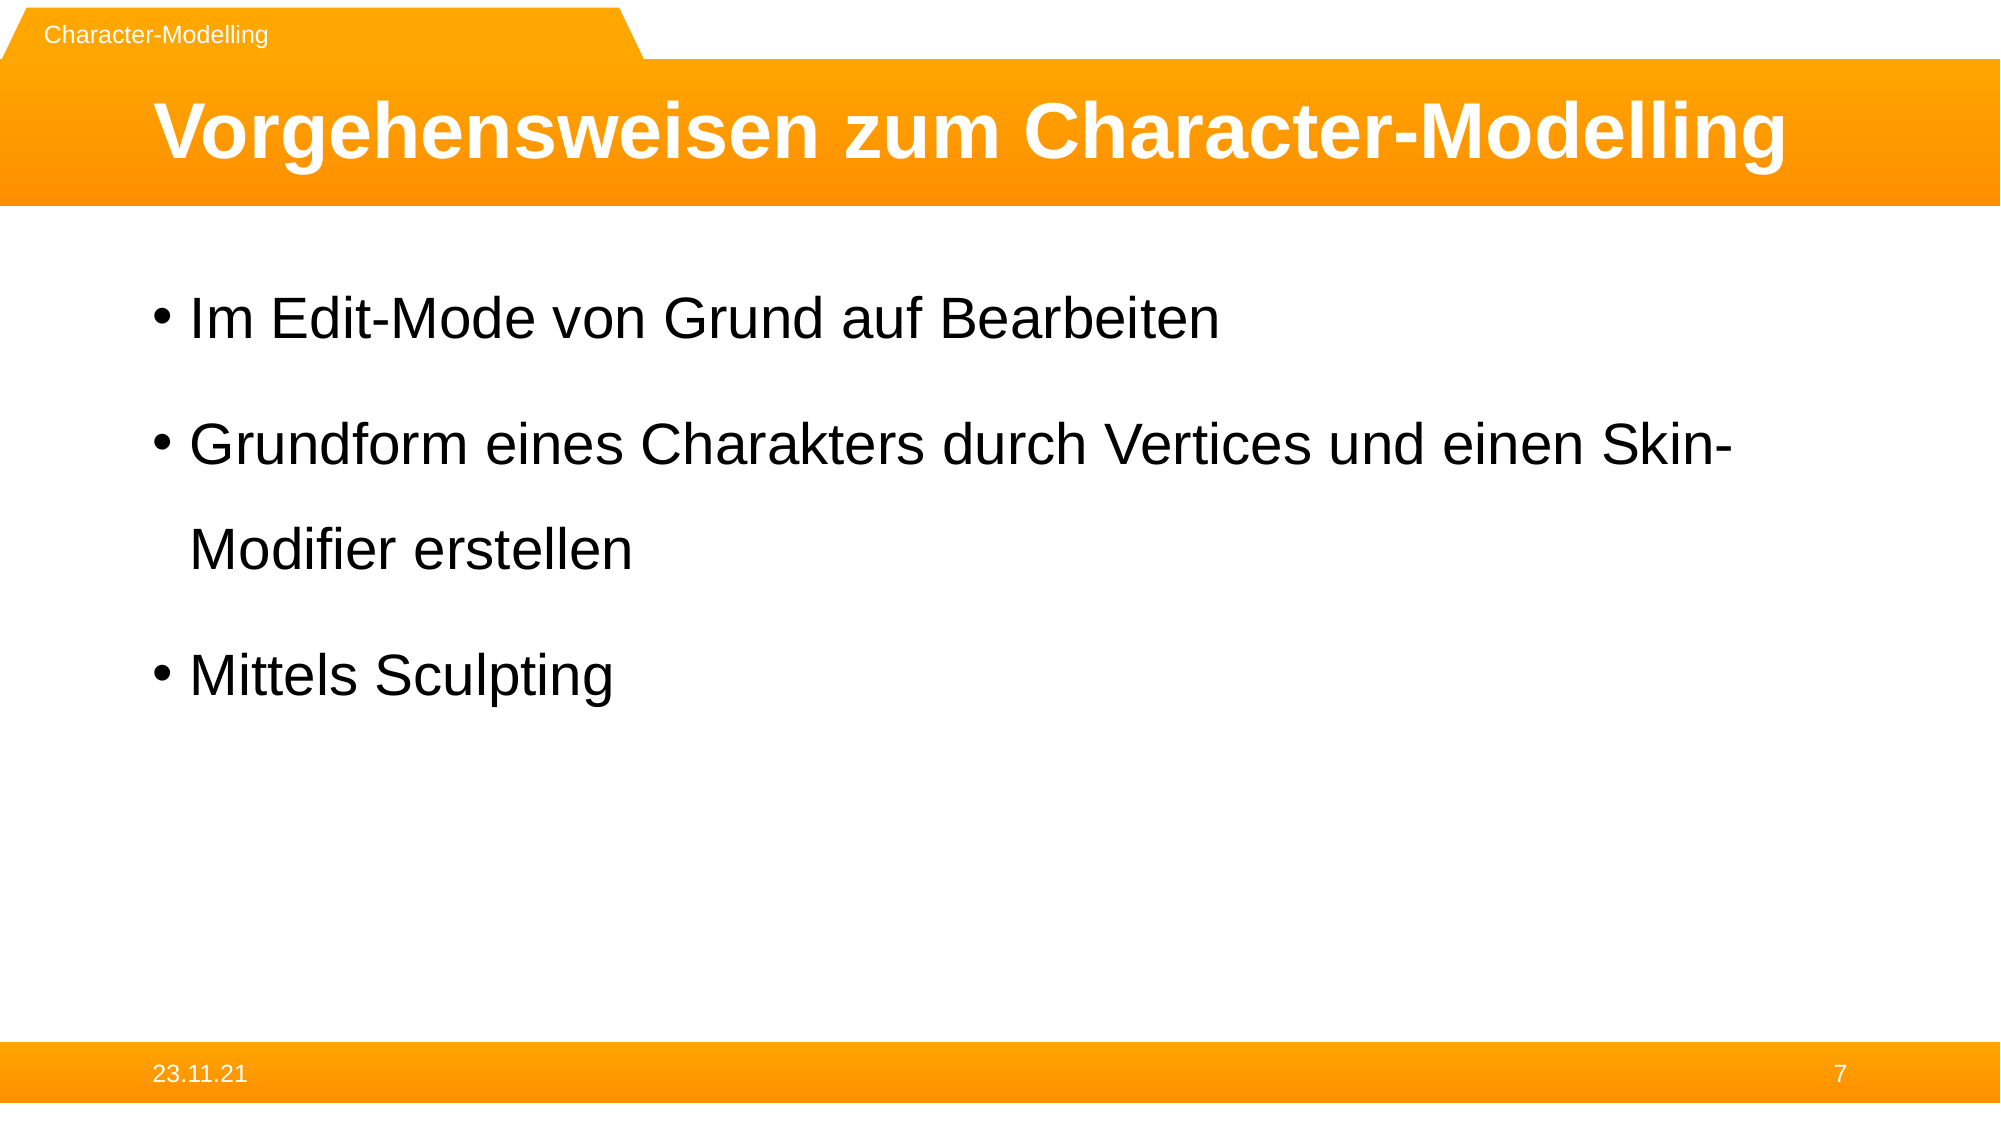

Character-Modelling
# Vorgehensweisen zum Character-Modelling
Im Edit-Mode von Grund auf Bearbeiten
Grundform eines Charakters durch Vertices und einen Skin-Modifier erstellen
Mittels Sculpting
23.11.21

7